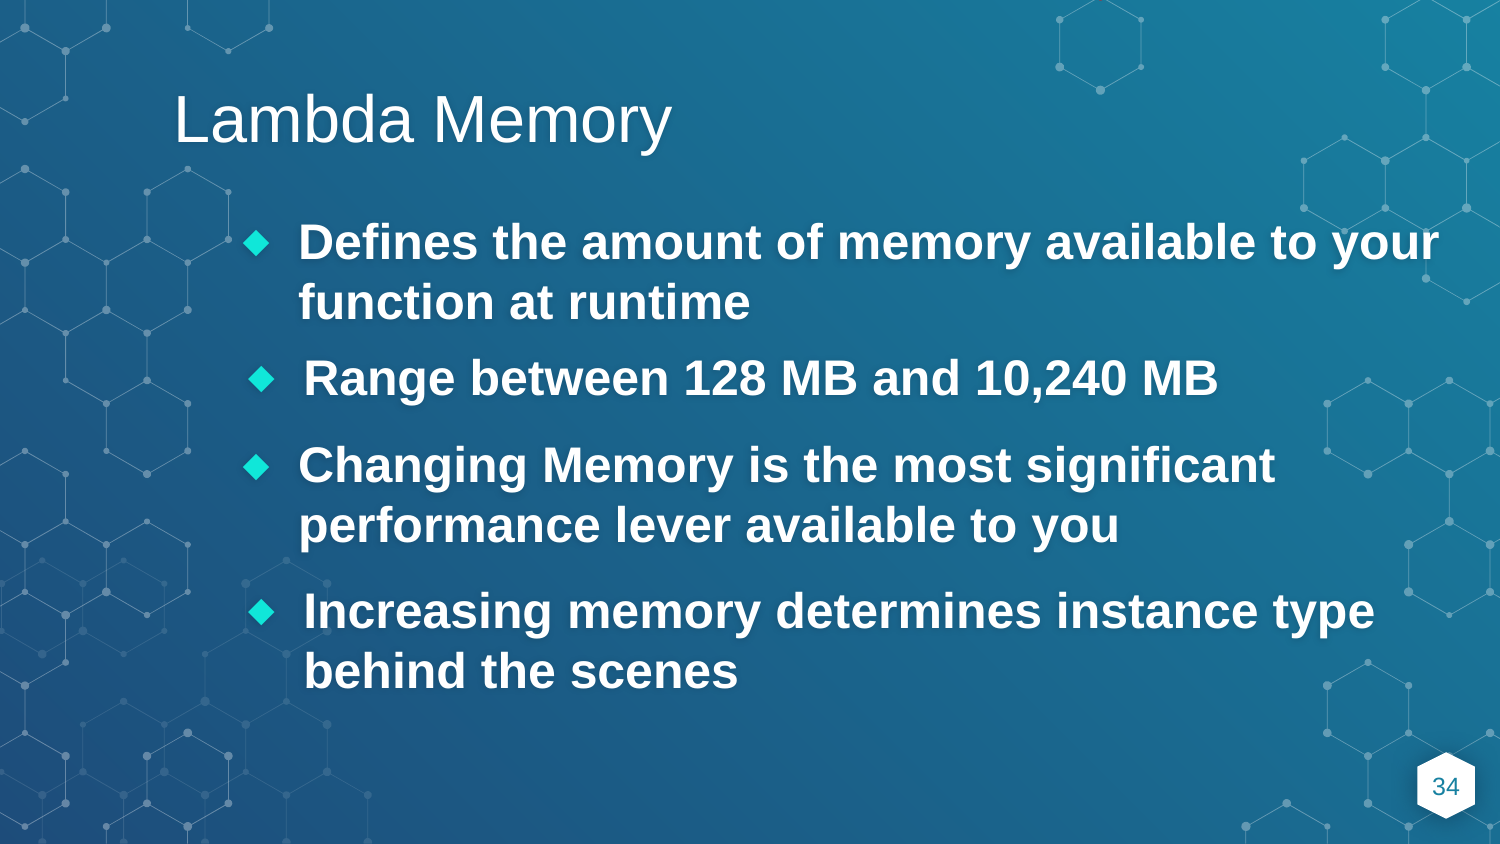

Lambda Memory
Defines the amount of memory available to your function at runtime

Range between 128 MB and 10,240 MB
Changing Memory is the most significant performance lever available to you

Increasing memory determines instance type behind the scenes
34